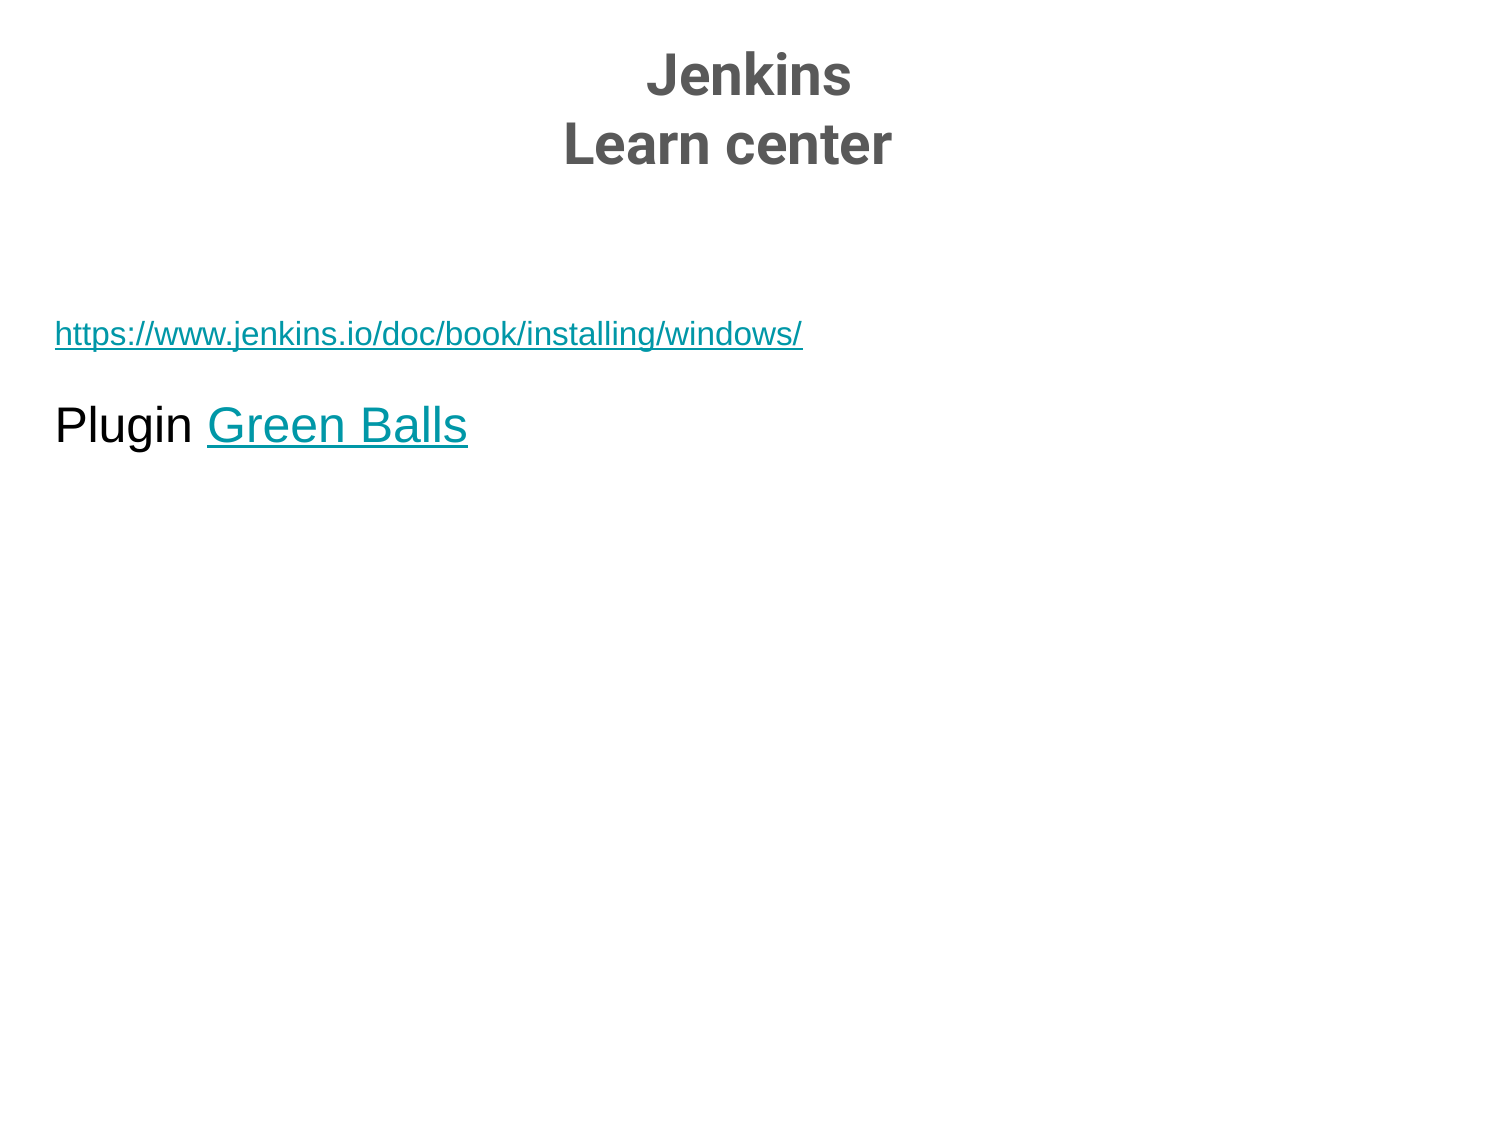

Jenkins
Learn center

https://www.jenkins.io/doc/book/installing/windows/

Plugin Green Balls